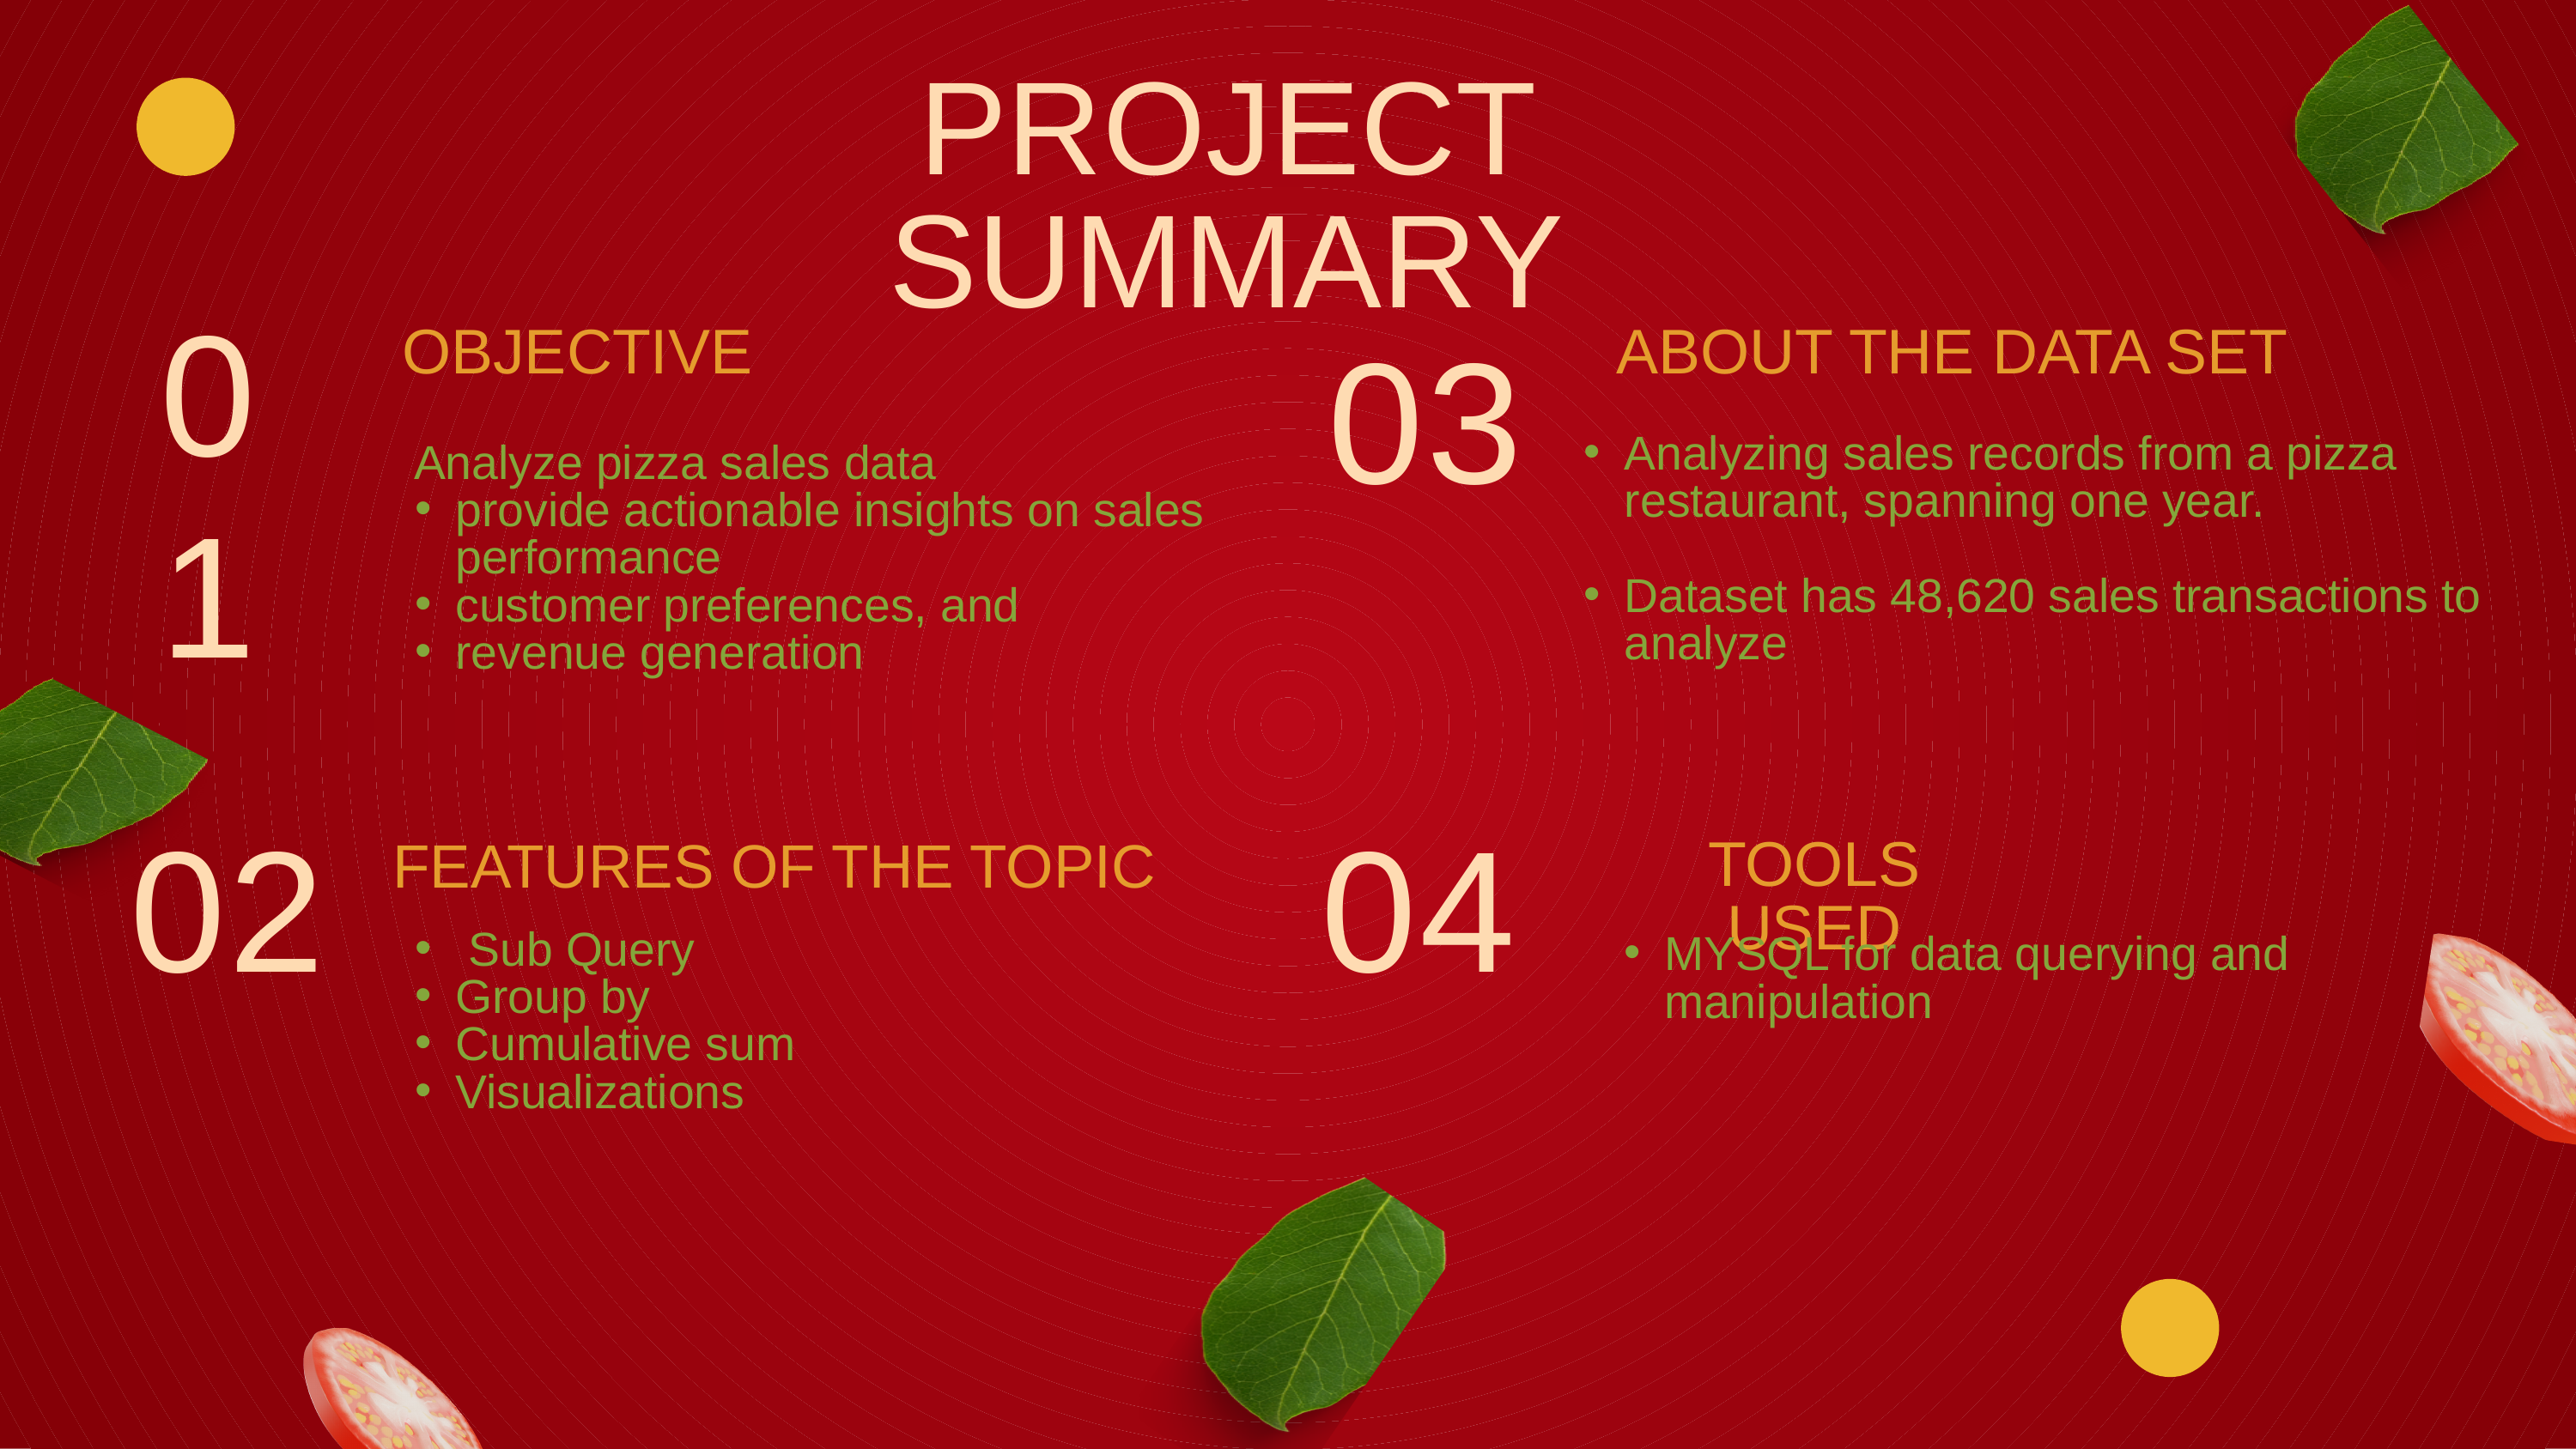

PROJECT SUMMARY

01
03
OBJECTIVE
ABOUT THE DATA SET

Analyzing sales records from a pizza restaurant, spanning one year.

Dataset has 48,620 sales transactions to analyze

   Analyze pizza sales data
provide actionable insights on sales performance
customer preferences, and
revenue generation

02
04
TOOLS USED
FEATURES OF THE TOPIC

MYSQL for data querying and manipulation

 Sub Query
Group by
Cumulative sum
Visualizations